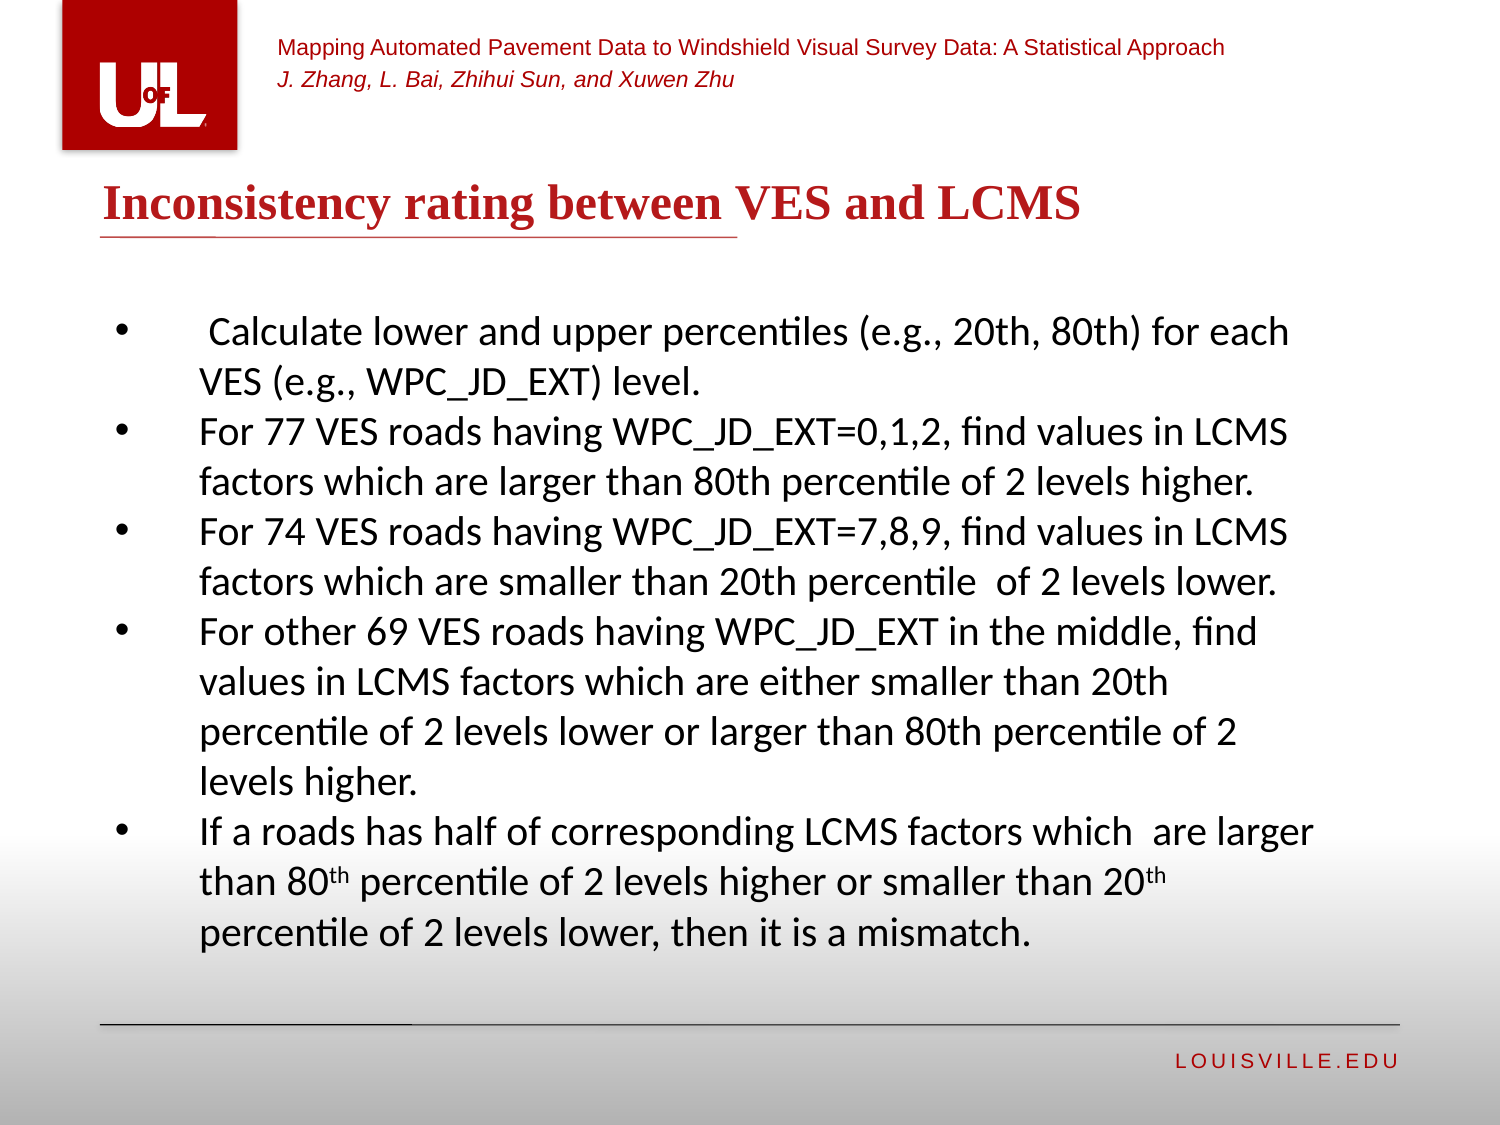

Mapping Automated Pavement Data to Windshield Visual Survey Data: A Statistical Approach
J. Zhang, L. Bai, Zhihui Sun, and Xuwen Zhu
# Inconsistency rating between VES and LCMS
 Calculate lower and upper percentiles (e.g., 20th, 80th) for each VES (e.g., WPC_JD_EXT) level.
For 77 VES roads having WPC_JD_EXT=0,1,2, find values in LCMS factors which are larger than 80th percentile of 2 levels higher.
For 74 VES roads having WPC_JD_EXT=7,8,9, find values in LCMS factors which are smaller than 20th percentile  of 2 levels lower.
For other 69 VES roads having WPC_JD_EXT in the middle, find values in LCMS factors which are either smaller than 20th percentile of 2 levels lower or larger than 80th percentile of 2 levels higher.
If a roads has half of corresponding LCMS factors which  are larger than 80th percentile of 2 levels higher or smaller than 20th percentile of 2 levels lower, then it is a mismatch.